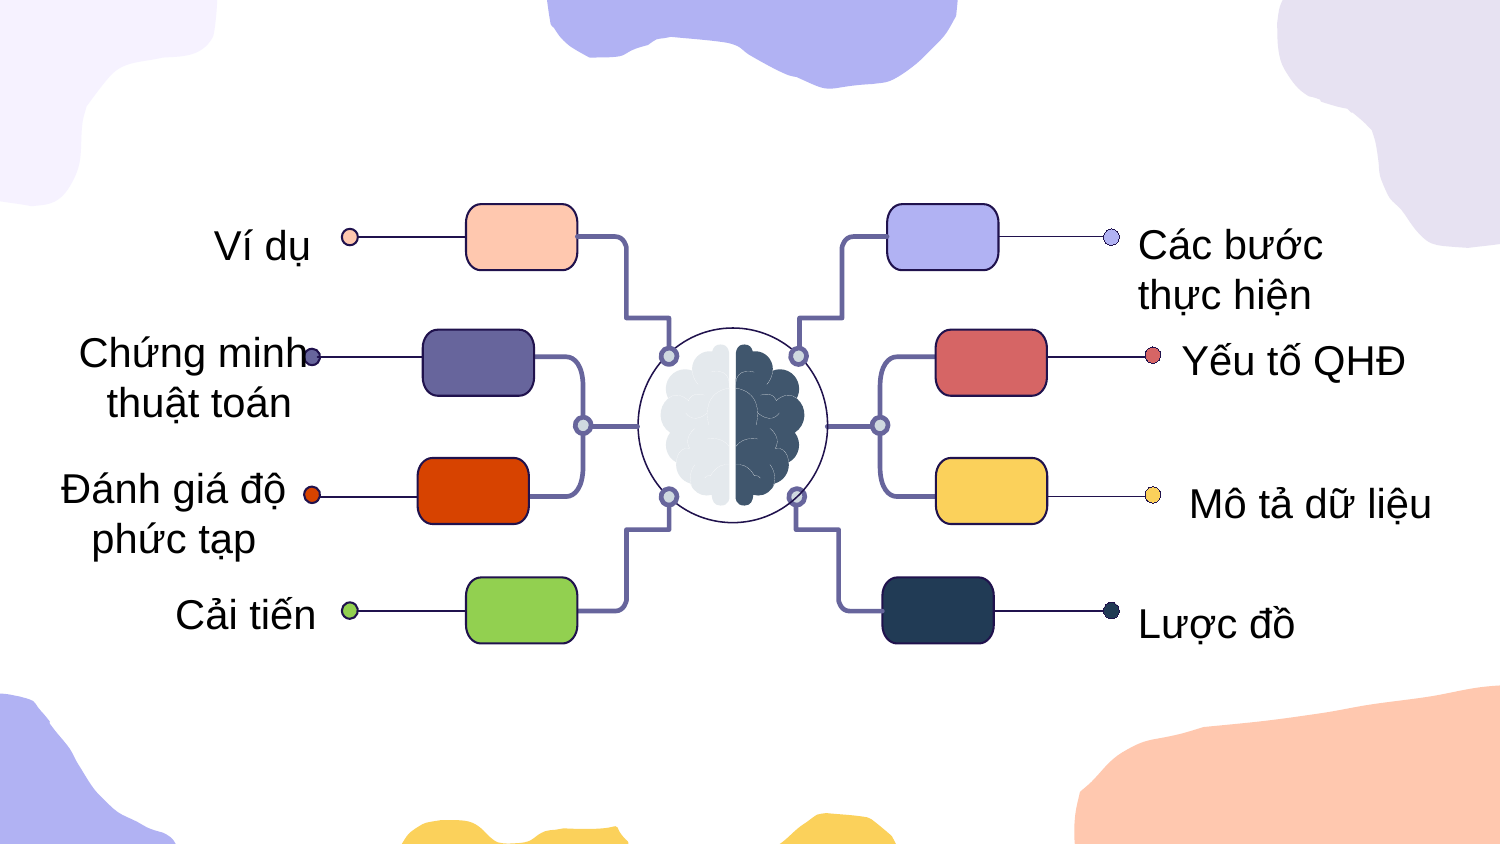

Các bước thực hiện
Ví dụ

Chứng minh
thuật toán
Yếu tố QHĐ

Đánh giá độ phức tạp

Mô tả dữ liệu

Cải tiến
Lược đồ